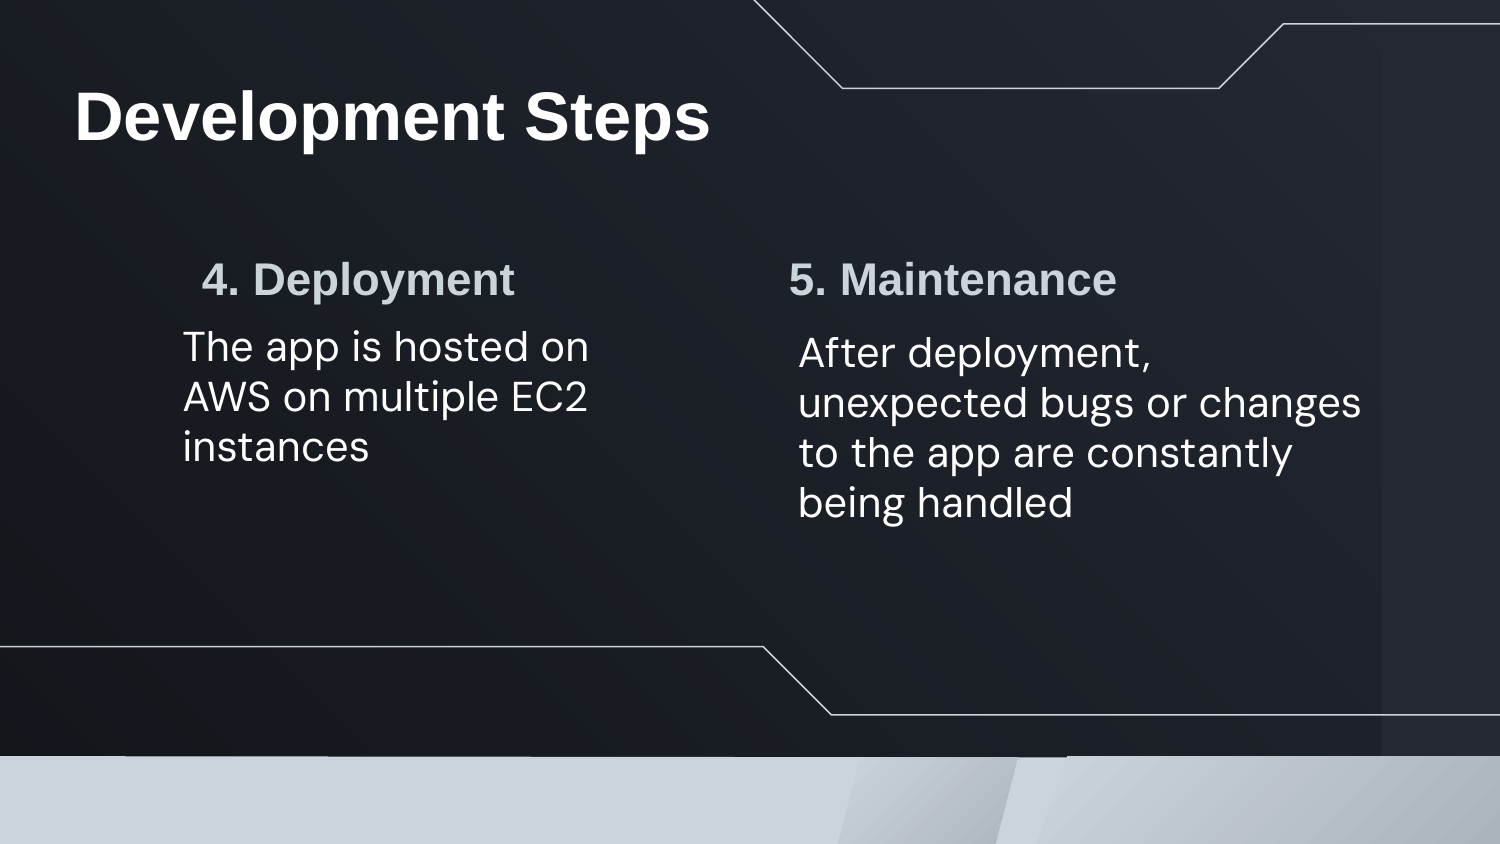

# Development Steps
4. Deployment
5. Maintenance
The app is hosted on AWS on multiple EC2 instances
After deployment, unexpected bugs or changes to the app are constantly being handled